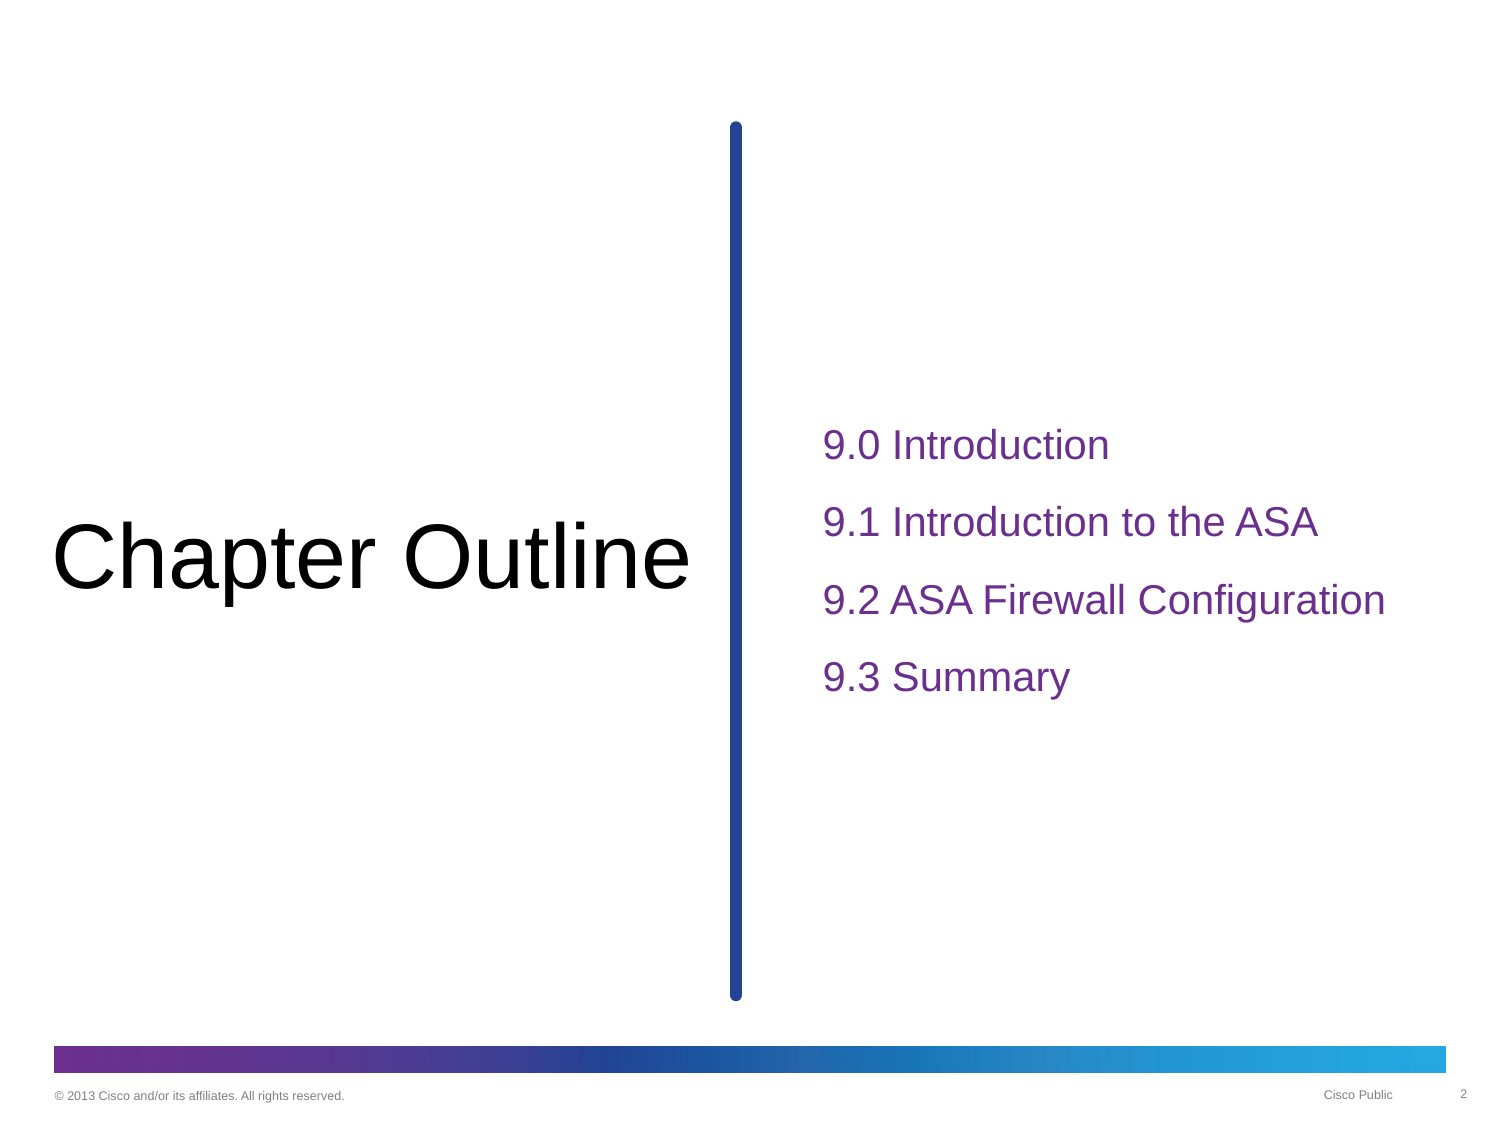

9.0 Introduction
9.1 Introduction to the ASA
9.2 ASA Firewall Configuration
9.3 Summary
# Chapter Outline